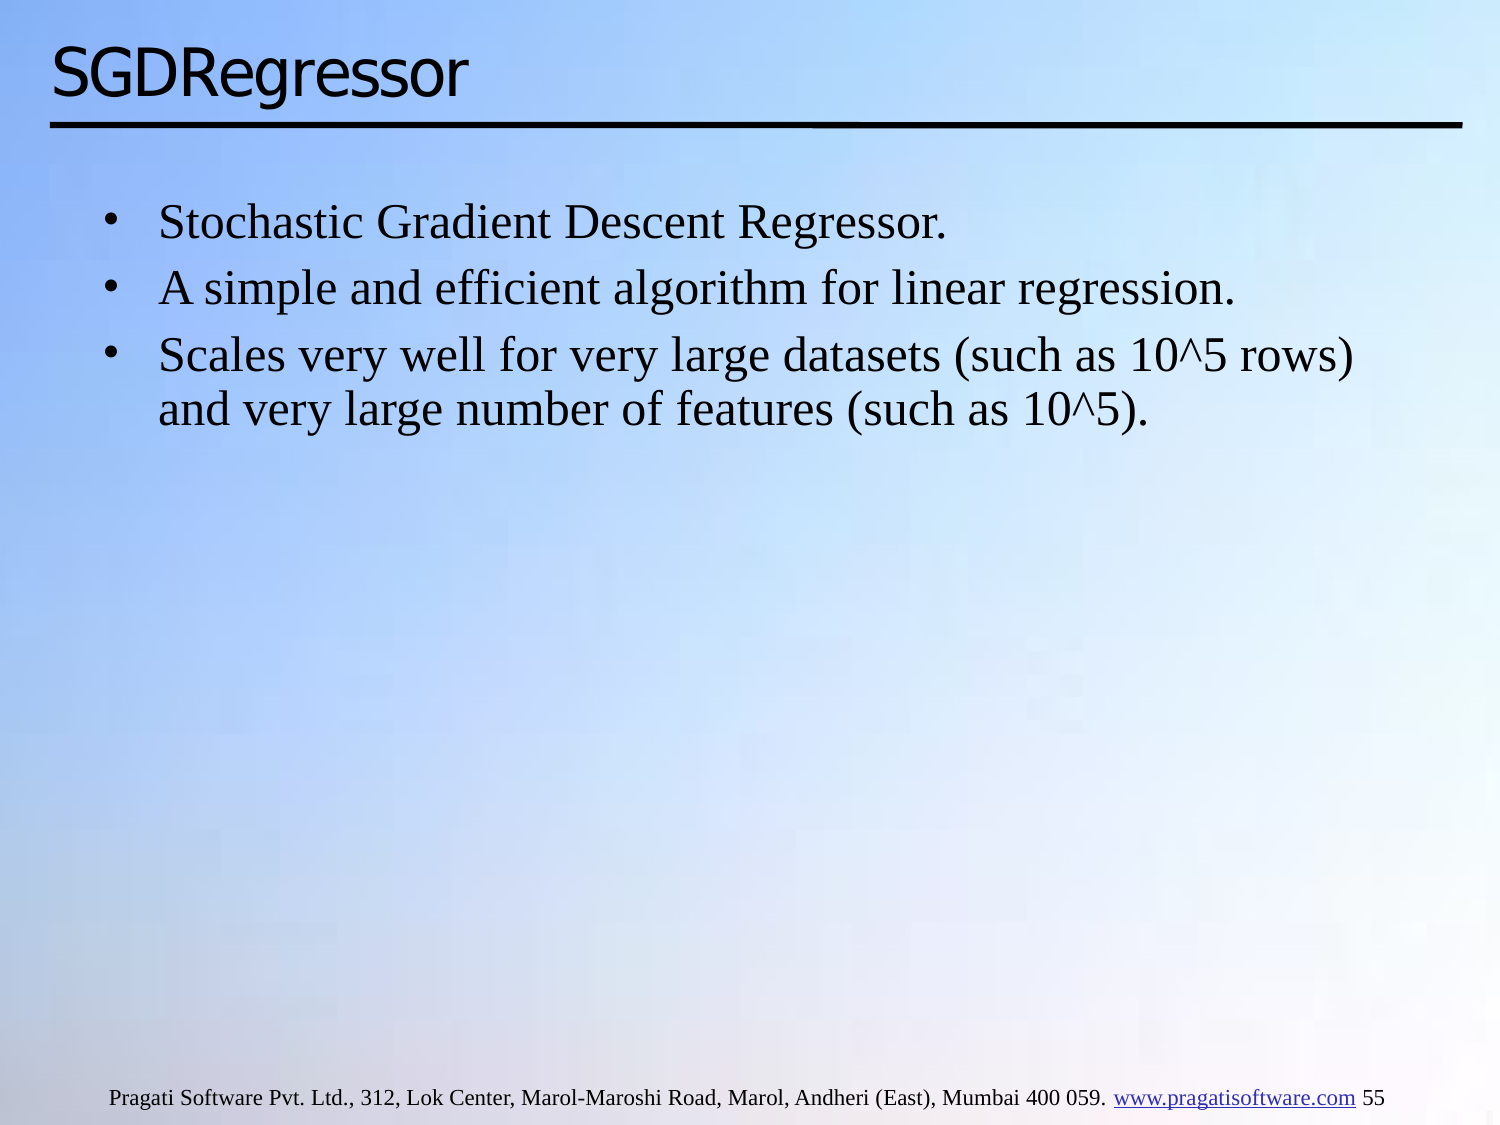

# SGDRegressor
Stochastic Gradient Descent Regressor.
A simple and efficient algorithm for linear regression.
Scales very well for very large datasets (such as 10^5 rows) and very large number of features (such as 10^5).